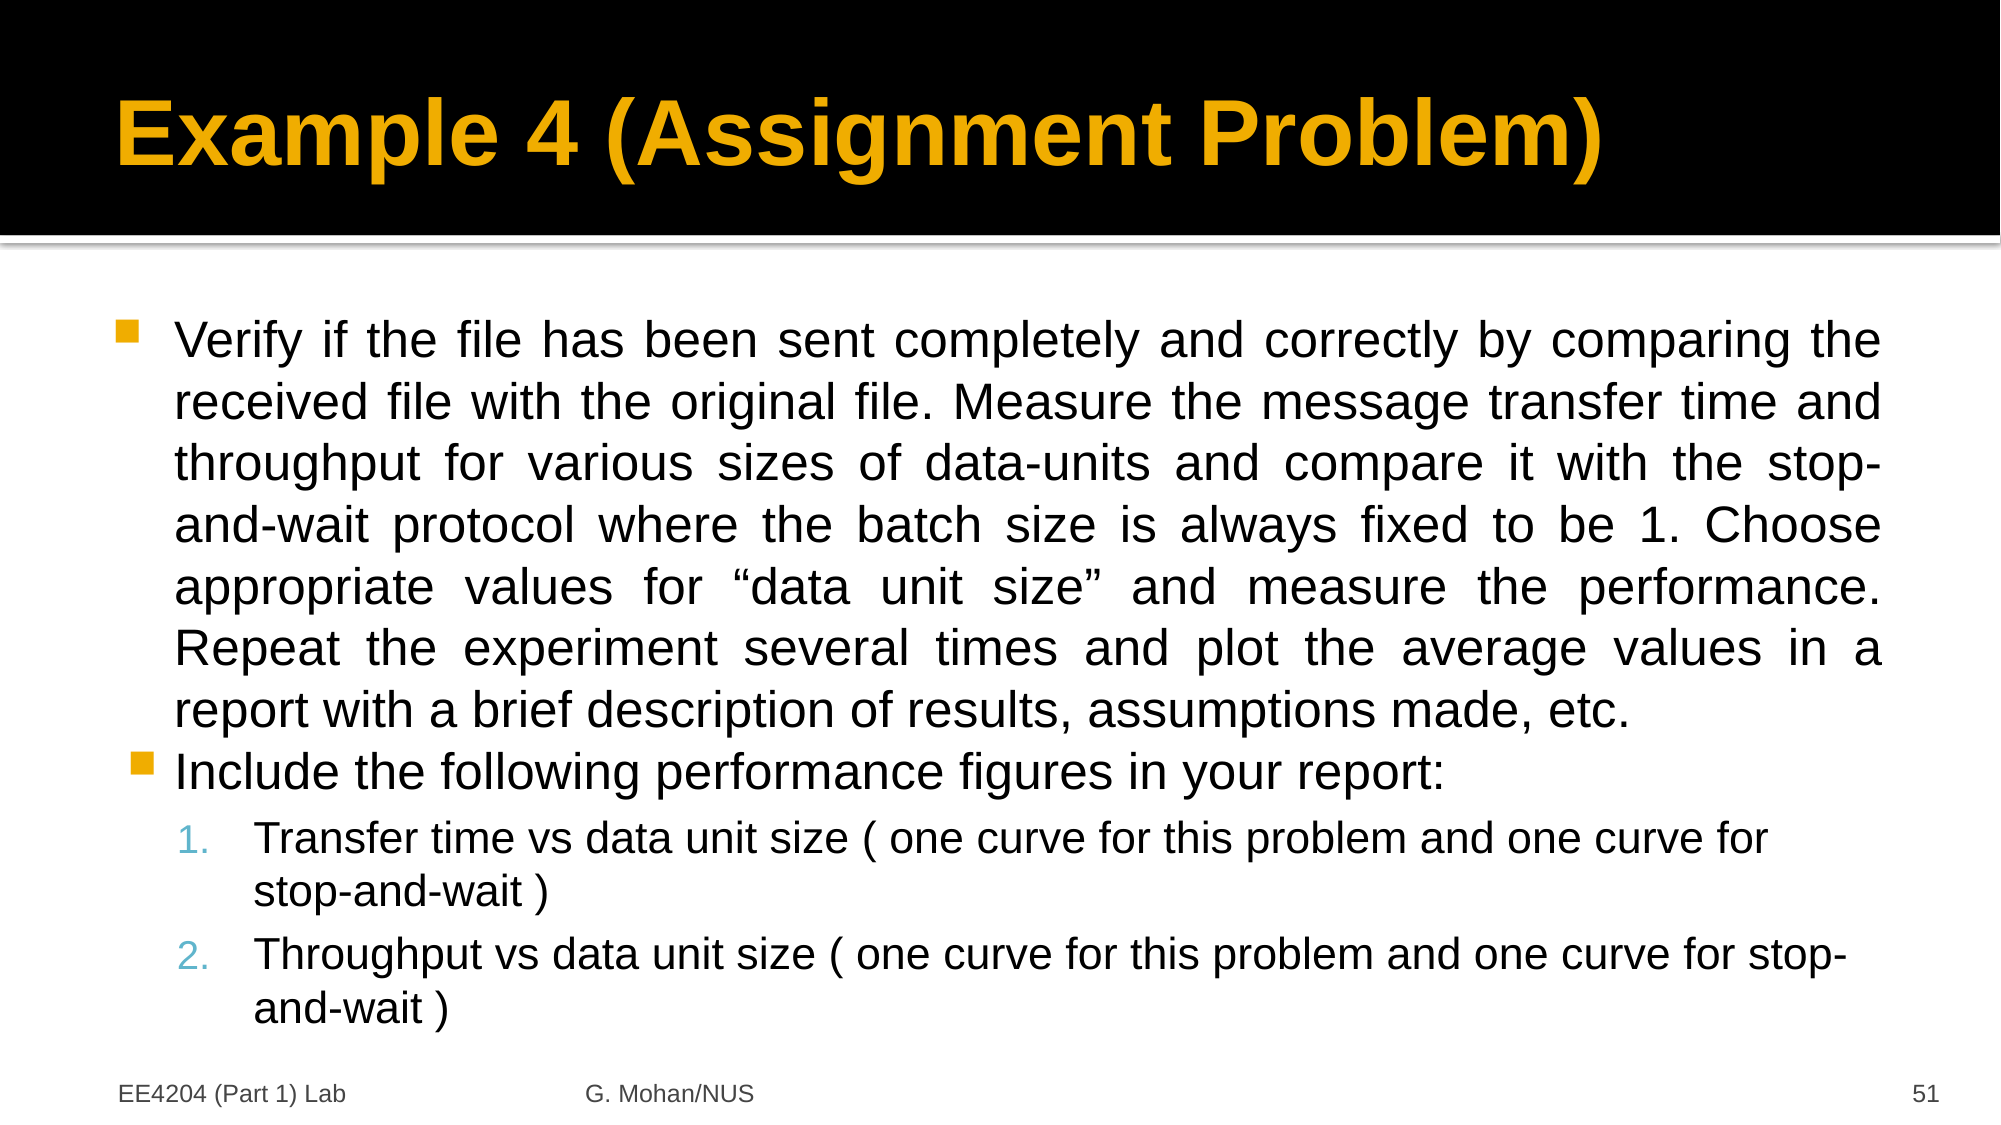

# Example 4 (Assignment Problem)
Verify if the file has been sent completely and correctly by comparing the received file with the original file. Measure the message transfer time and throughput for various sizes of data-units and compare it with the stop-and-wait protocol where the batch size is always fixed to be 1. Choose appropriate values for “data unit size” and measure the performance. Repeat the experiment several times and plot the average values in a report with a brief description of results, assumptions made, etc.
Include the following performance figures in your report:
Transfer time vs data unit size ( one curve for this problem and one curve for stop-and-wait )
Throughput vs data unit size ( one curve for this problem and one curve for stop-and-wait )

EE4204 (Part 1) Lab
G. Mohan/NUS
51